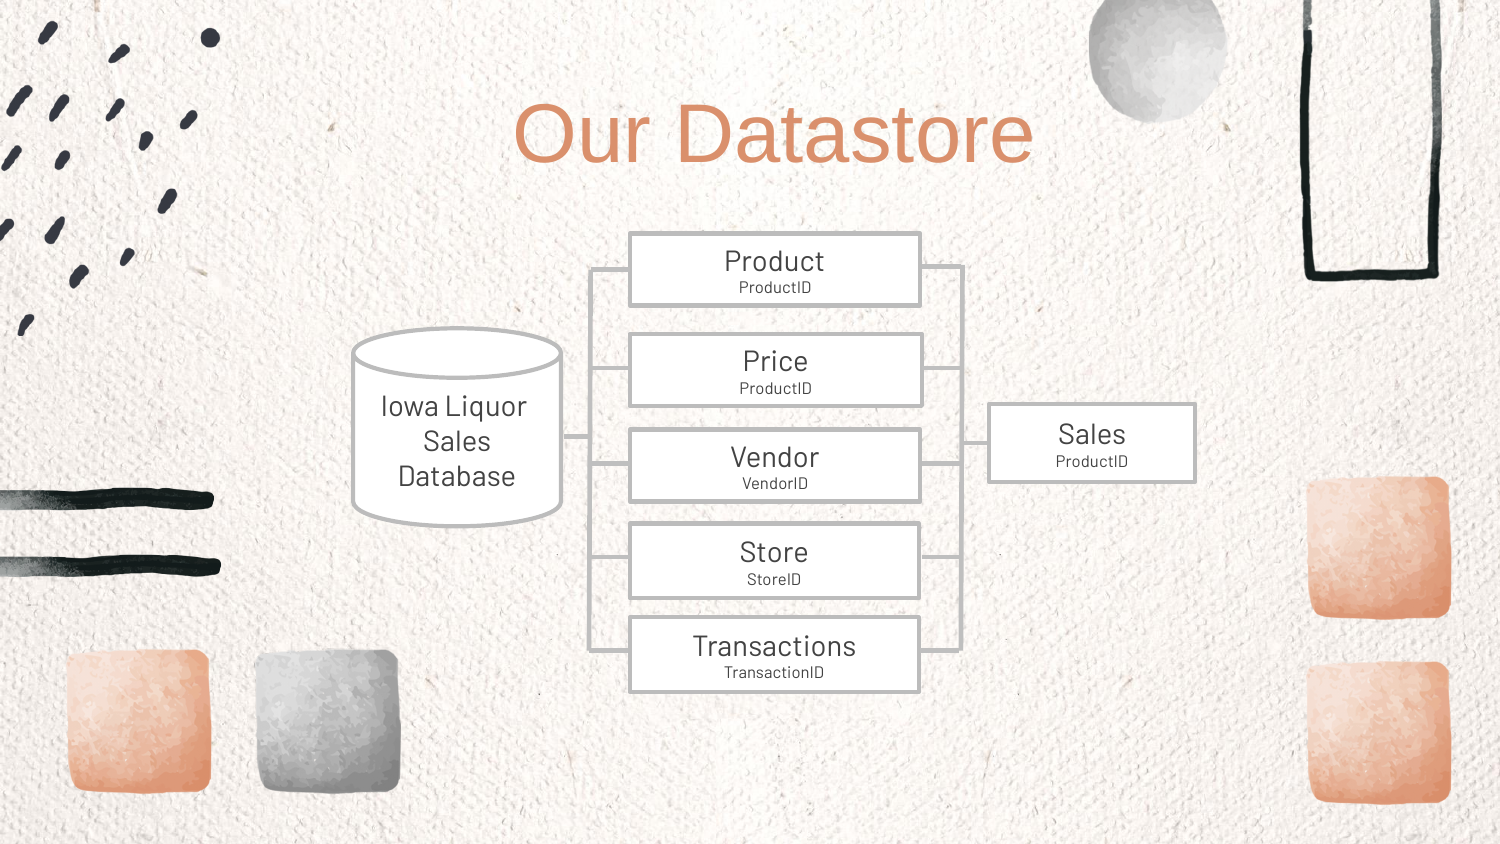

Our Datastore
Product
ProductID
Iowa Liquor
Sales
Database
Price
ProductID
Sales
ProductID
Vendor
VendorID
Store
StoreID
Transactions TransactionID